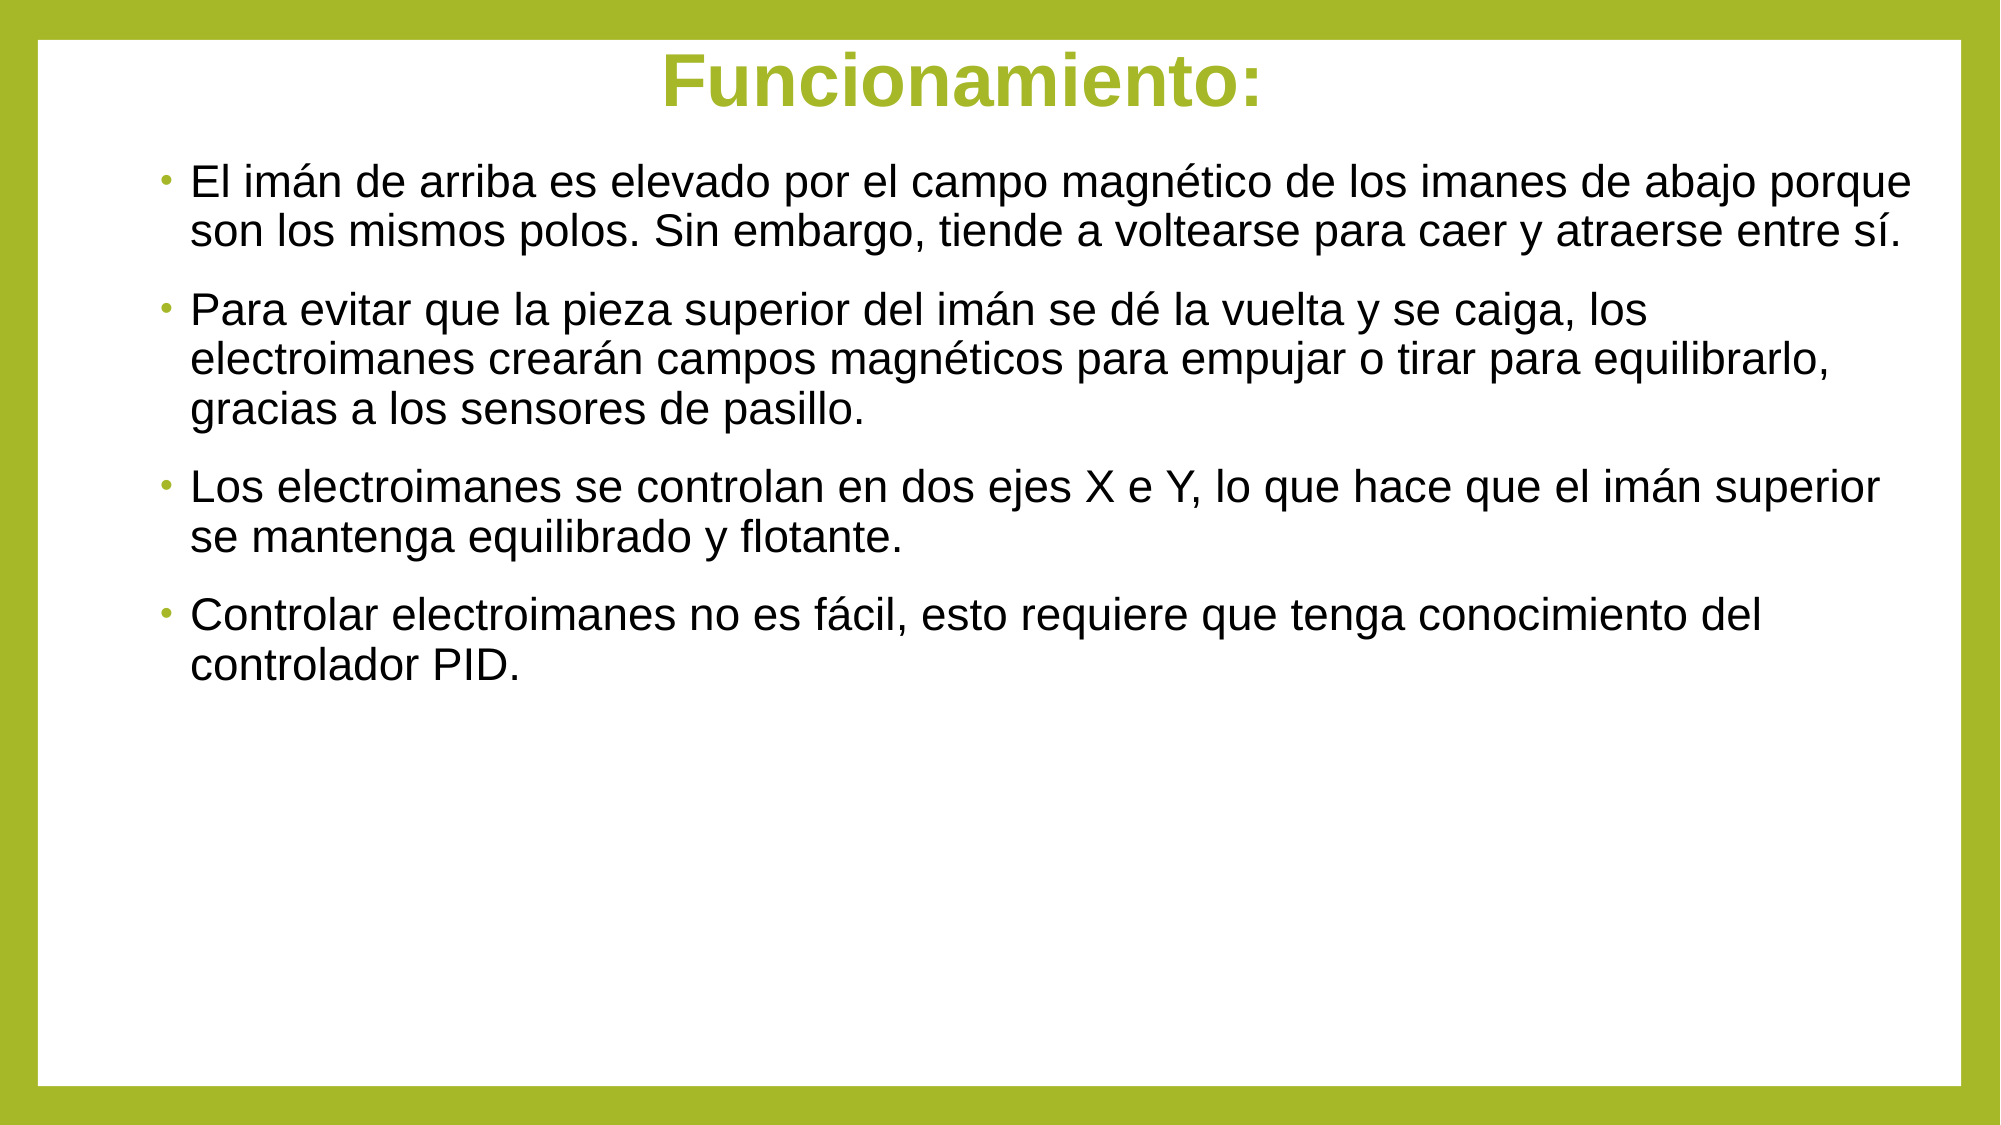

Funcionamiento:
El imán de arriba es elevado por el campo magnético de los imanes de abajo porque son los mismos polos. Sin embargo, tiende a voltearse para caer y atraerse entre sí.
Para evitar que la pieza superior del imán se dé la vuelta y se caiga, los electroimanes crearán campos magnéticos para empujar o tirar para equilibrarlo, gracias a los sensores de pasillo.
Los electroimanes se controlan en dos ejes X e Y, lo que hace que el imán superior se mantenga equilibrado y flotante.
Controlar electroimanes no es fácil, esto requiere que tenga conocimiento del controlador PID.